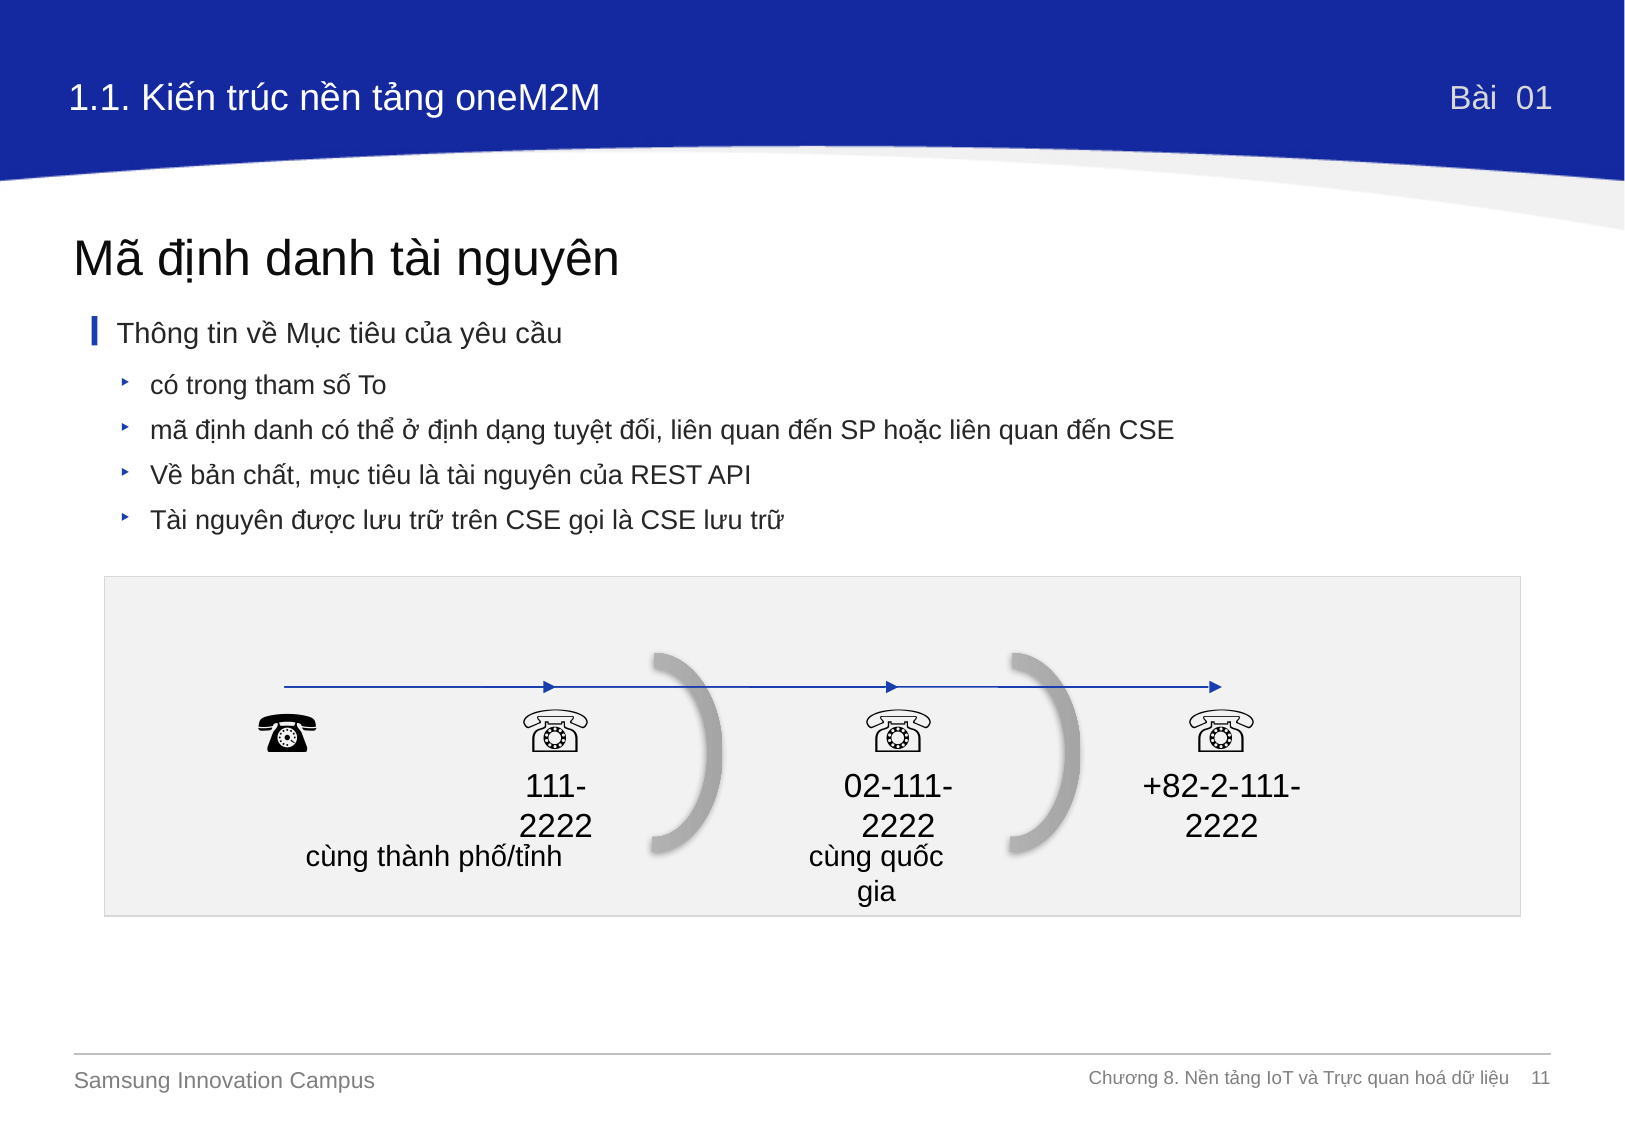

1.1. Kiến trúc nền tảng oneM2M
Bài  01
Mã định danh tài nguyên
Thông tin về Mục tiêu của yêu cầu

có trong tham số To
mã định danh có thể ở định dạng tuyệt đối, liên quan đến SP hoặc liên quan đến CSE
Về bản chất, mục tiêu là tài nguyên của REST API
Tài nguyên được lưu trữ trên CSE gọi là CSE lưu trữ

☎
☏
111-2222
☏
02-111-2222
☏
+82-2-111-2222
cùng thành phố/tỉnh
cùng quốc gia